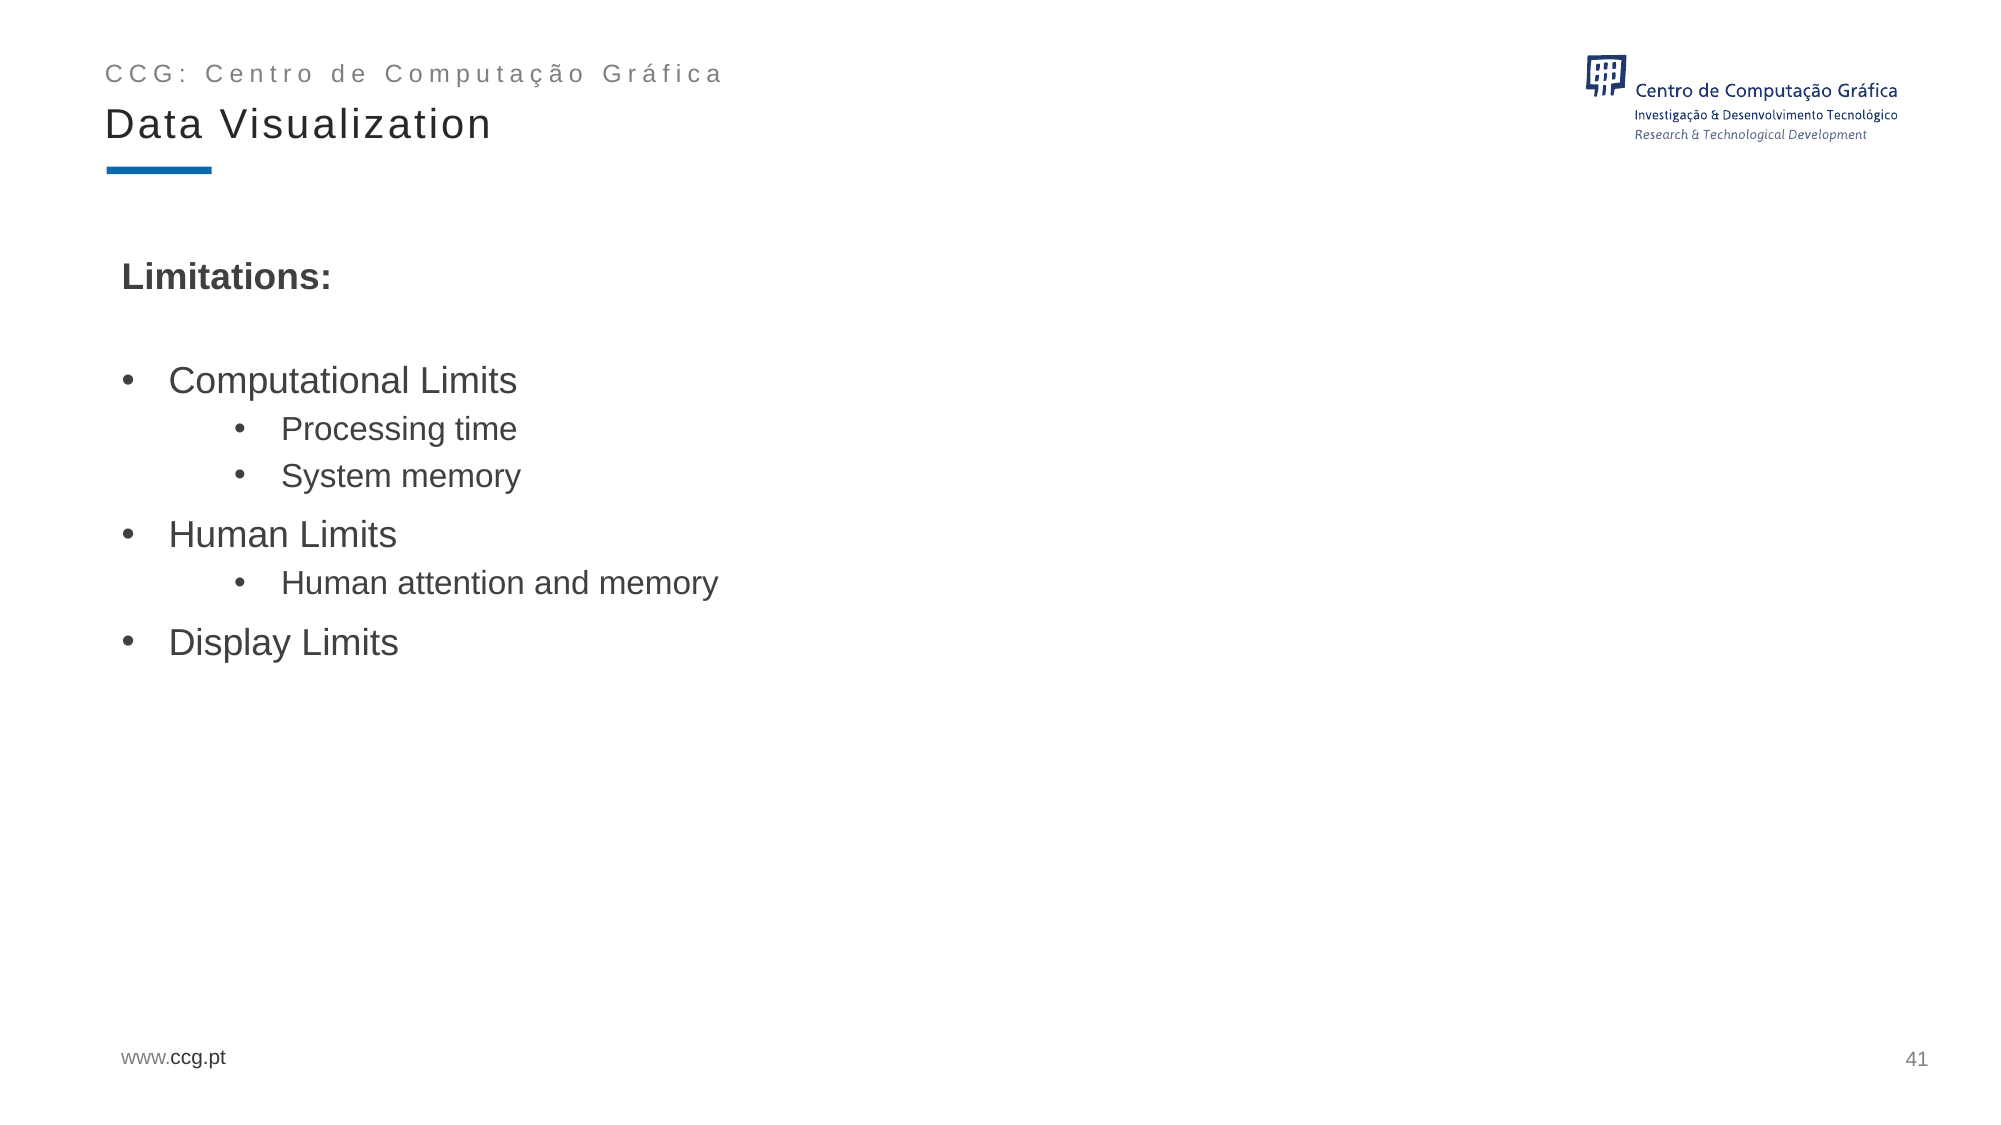

Data Visualization
# Limitations:
Computational Limits
Processing time
System memory
Human Limits
Human attention and memory
Display Limits
41